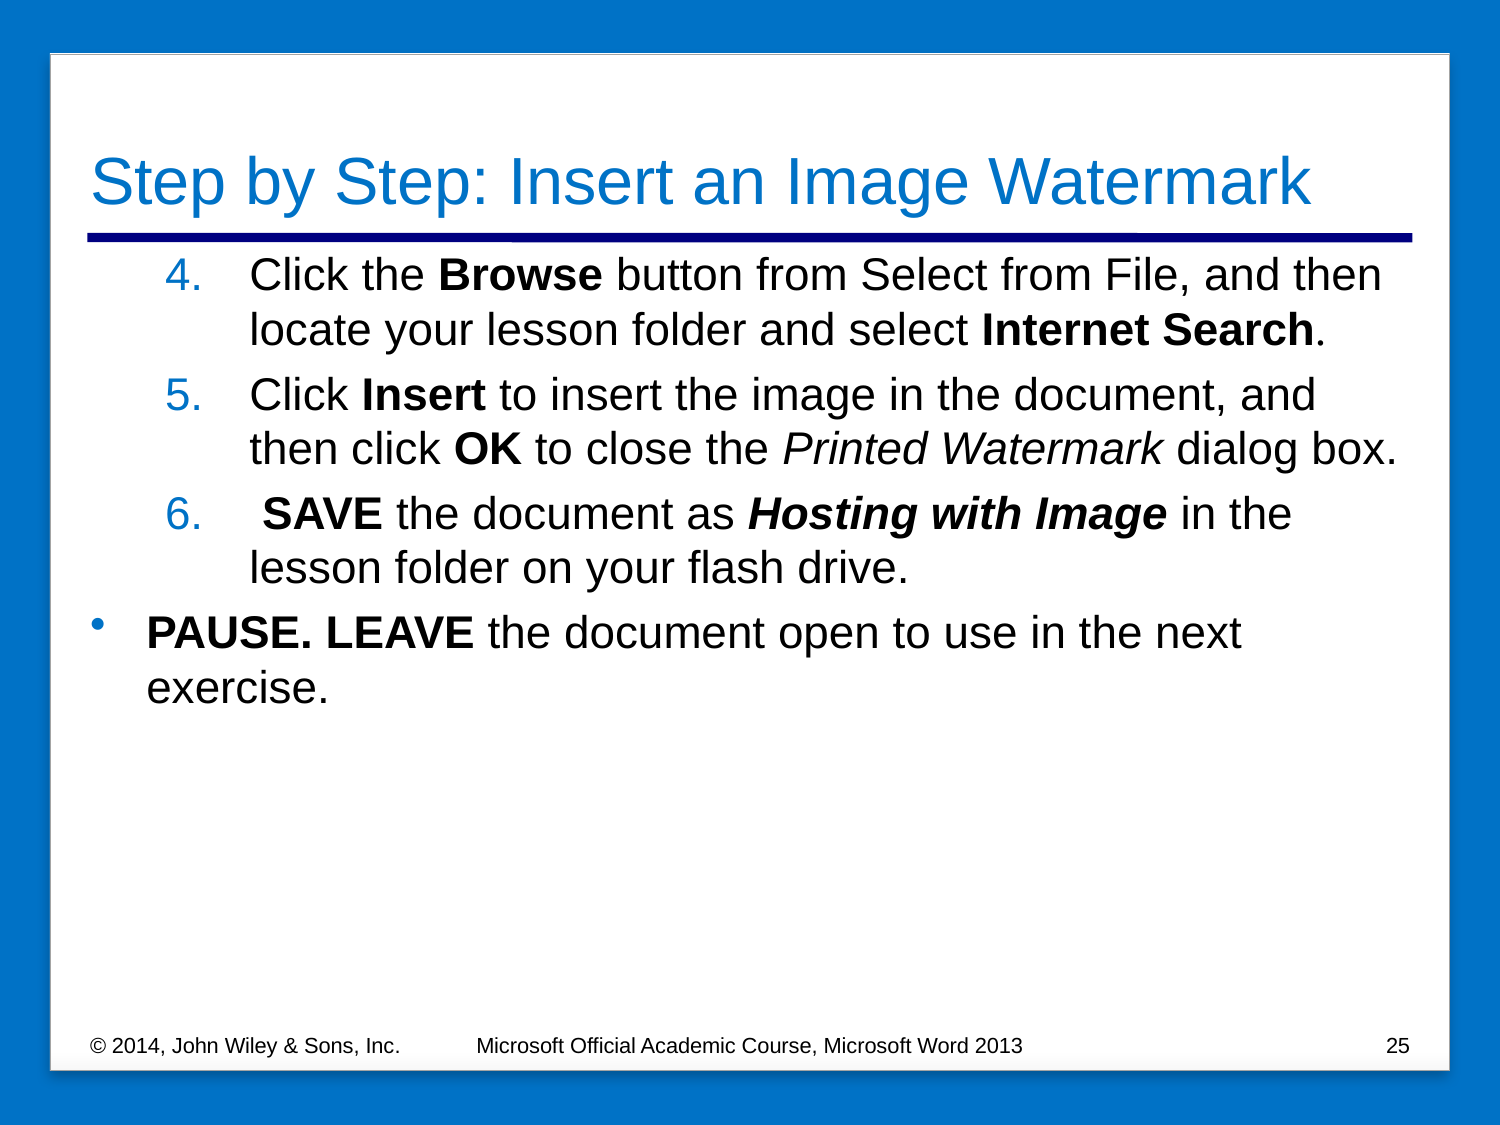

# Step by Step: Insert an Image Watermark
Click the Browse button from Select from File, and then locate your lesson folder and select Internet Search.
Click Insert to insert the image in the document, and then click OK to close the Printed Watermark dialog box.
 SAVE the document as Hosting with Image in the lesson folder on your flash drive.
PAUSE. LEAVE the document open to use in the next exercise.
© 2014, John Wiley & Sons, Inc.
Microsoft Official Academic Course, Microsoft Word 2013
25